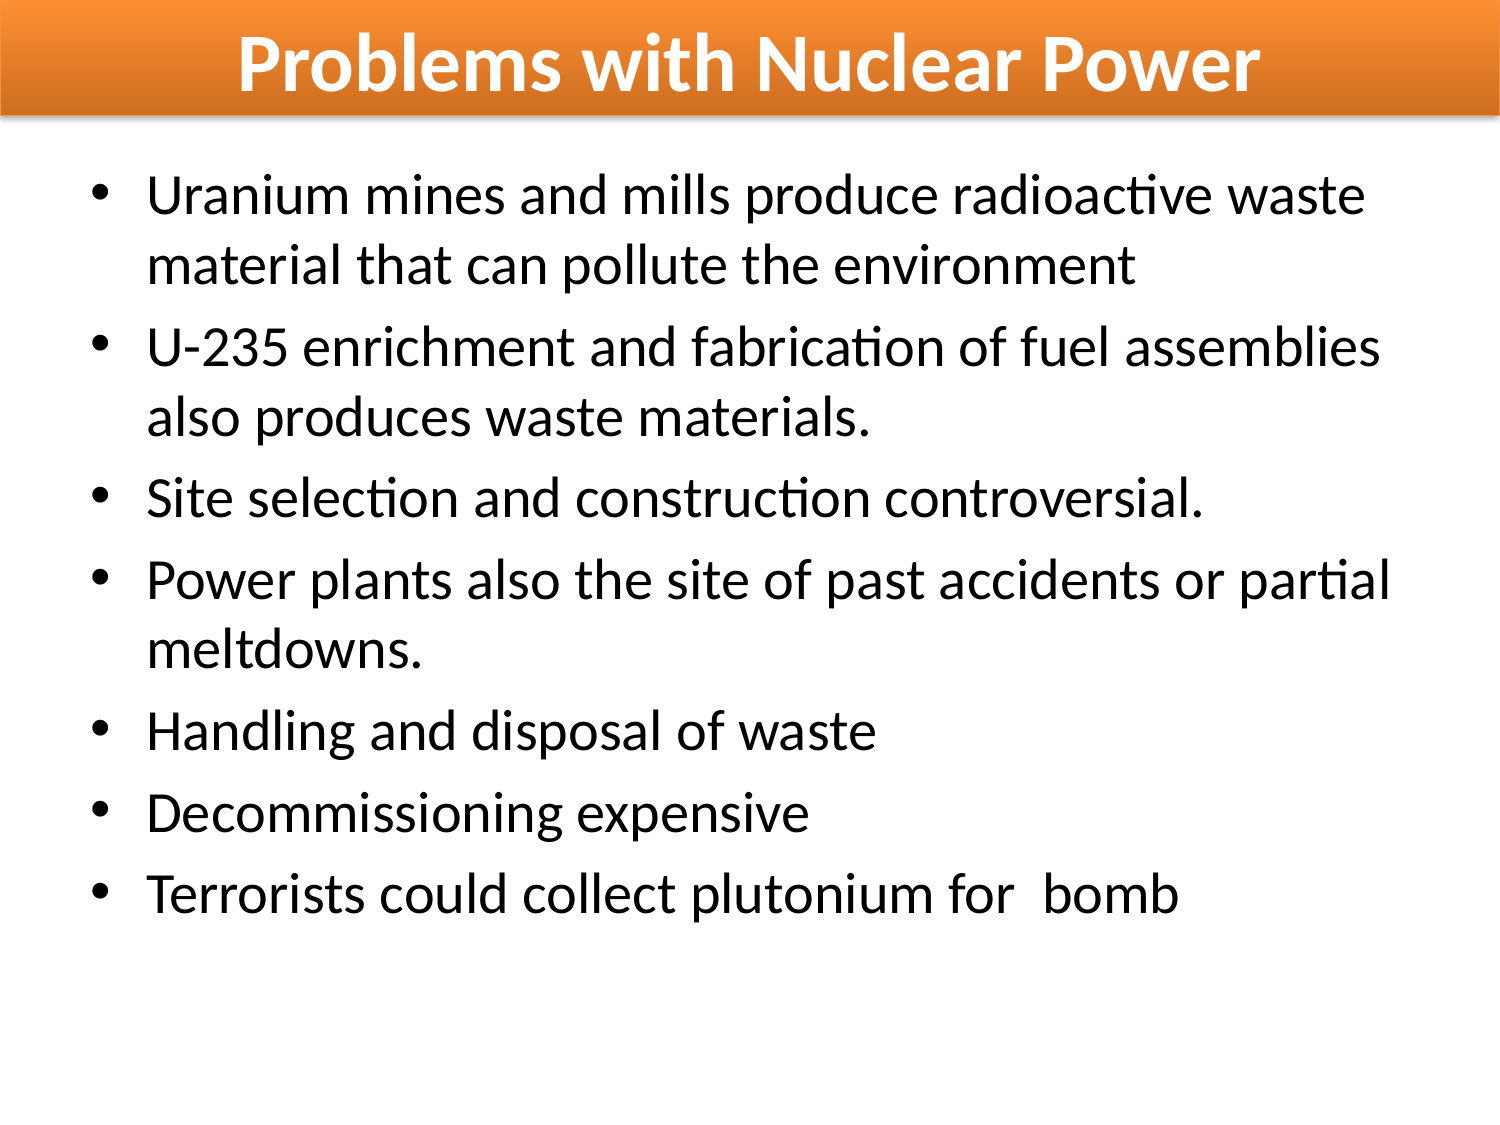

Problems with Nuclear Power
Uranium mines and mills produce radioactive waste material that can pollute the environment
U-235 enrichment and fabrication of fuel assemblies also produces waste materials.
Site selection and construction controversial.
Power plants also the site of past accidents or partial meltdowns.
Handling and disposal of waste
Decommissioning expensive
Terrorists could collect plutonium for  bomb